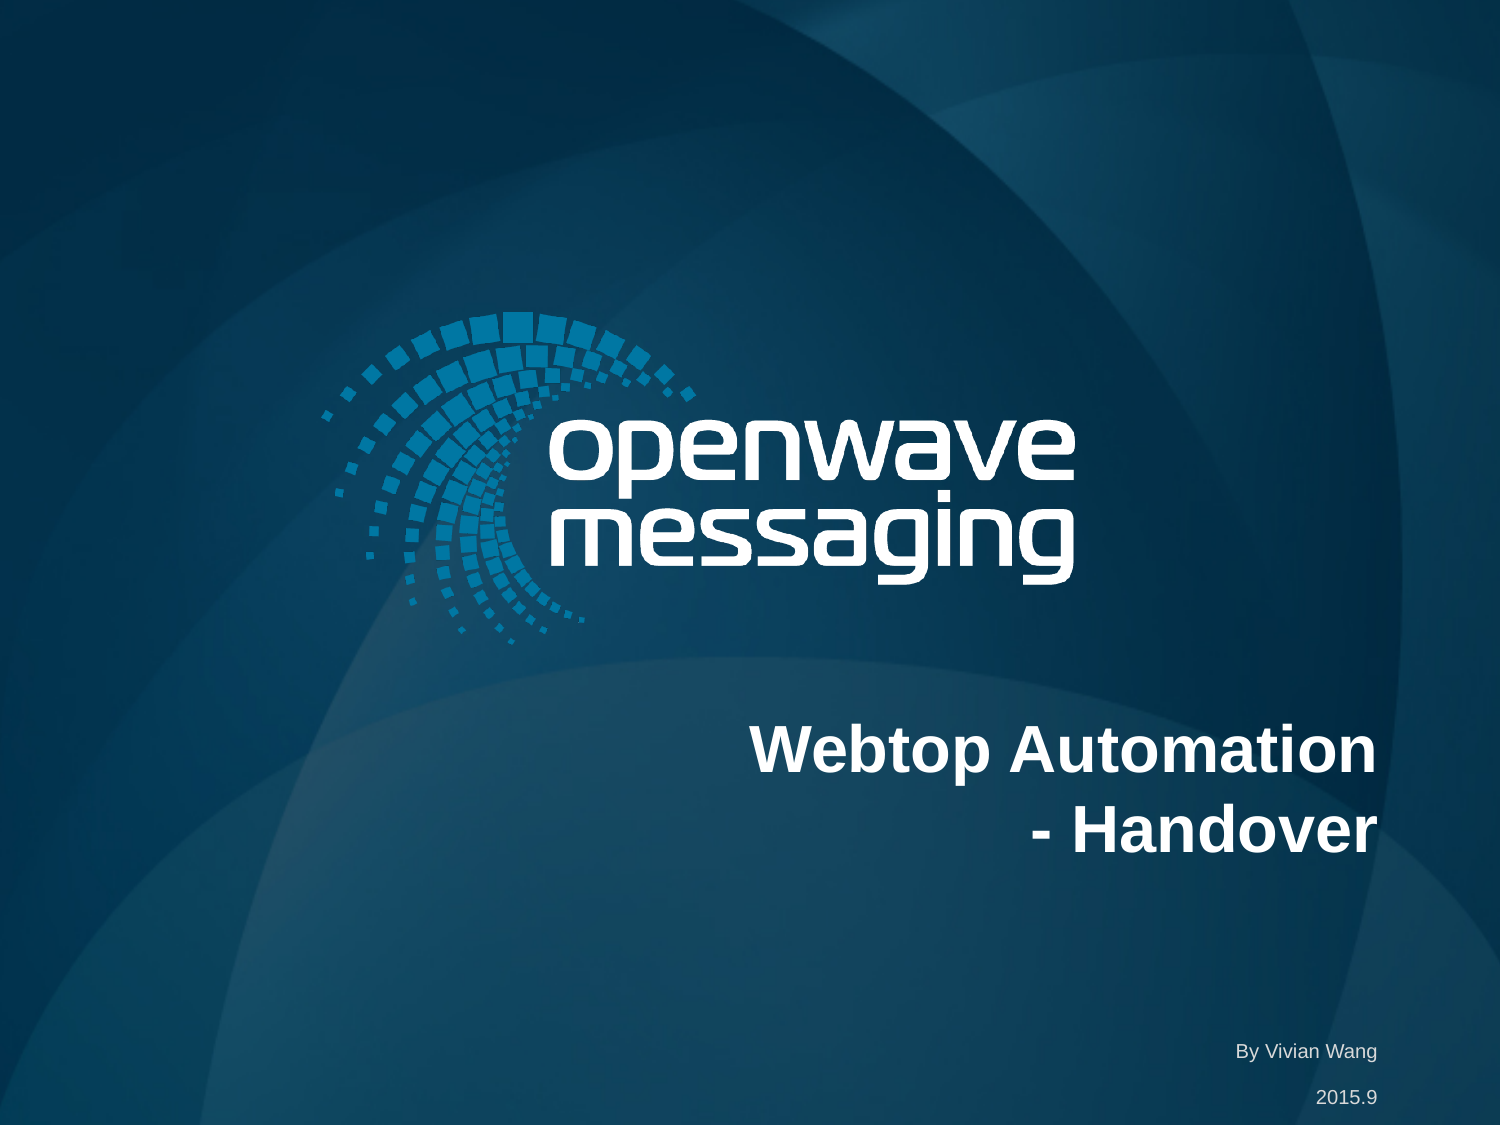

# Webtop Automation - Handover
By Vivian Wang
2015.9